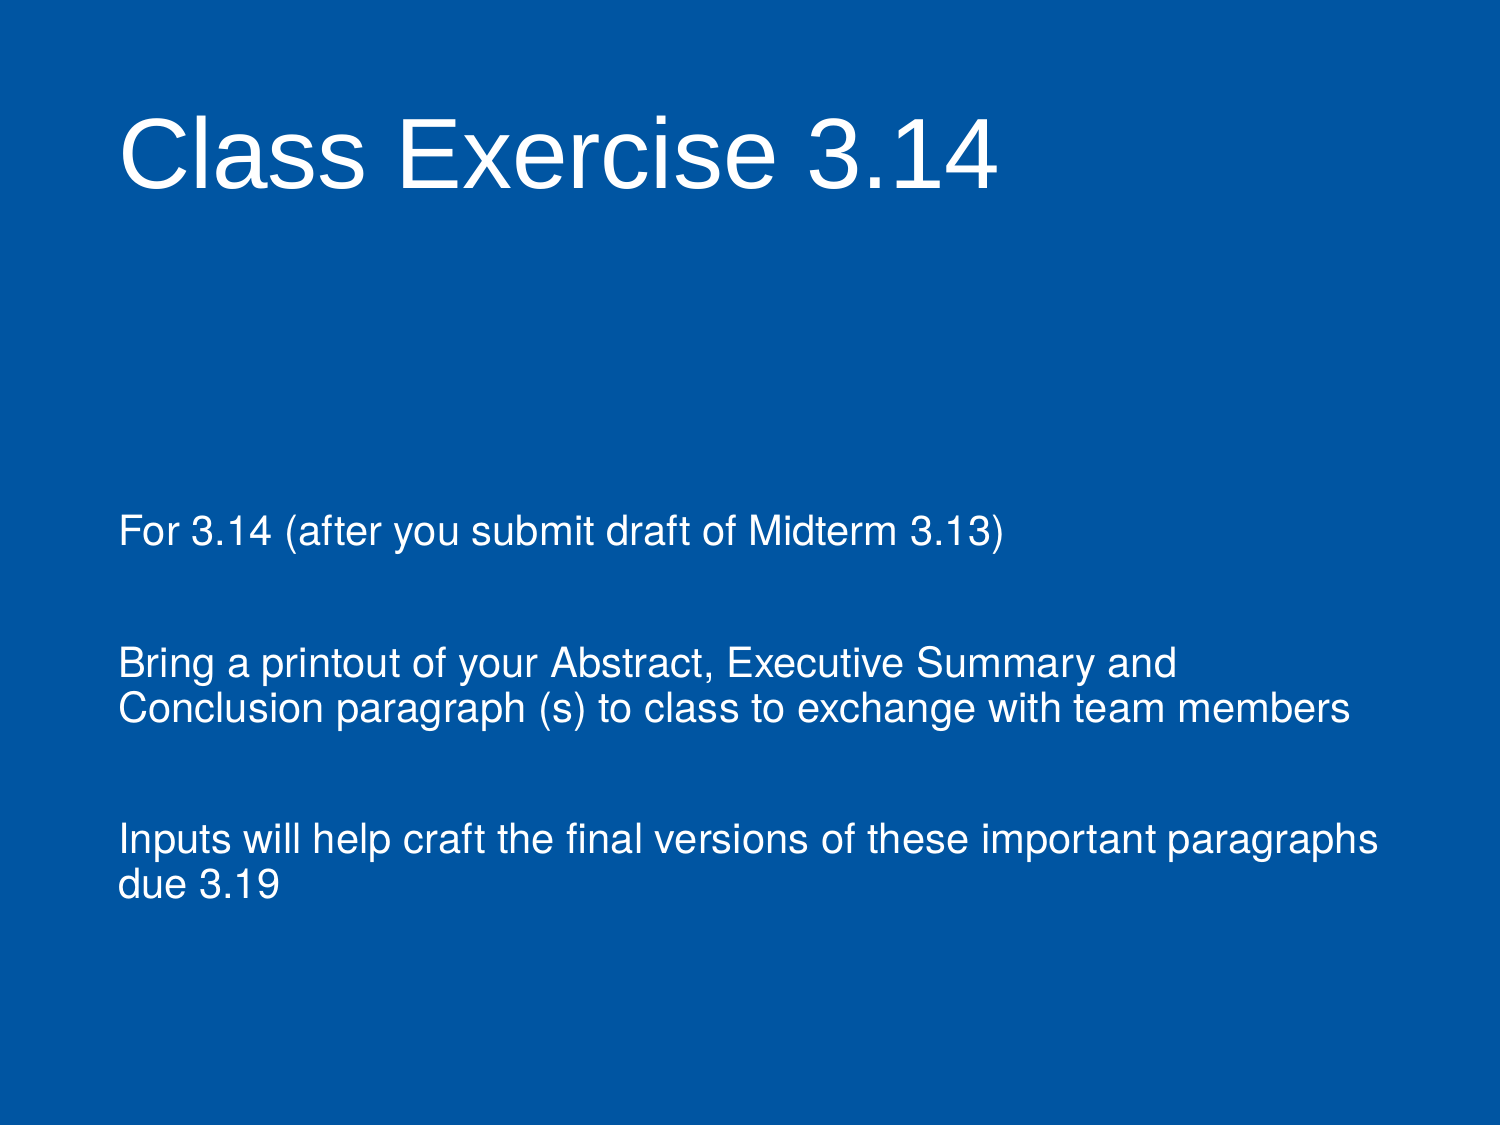

# Class Exercise 3.14
For 3.14 (after you submit draft of Midterm 3.13)

Bring a printout of your Abstract, Executive Summary and Conclusion paragraph (s) to class to exchange with team members

Inputs will help craft the final versions of these important paragraphs due 3.19